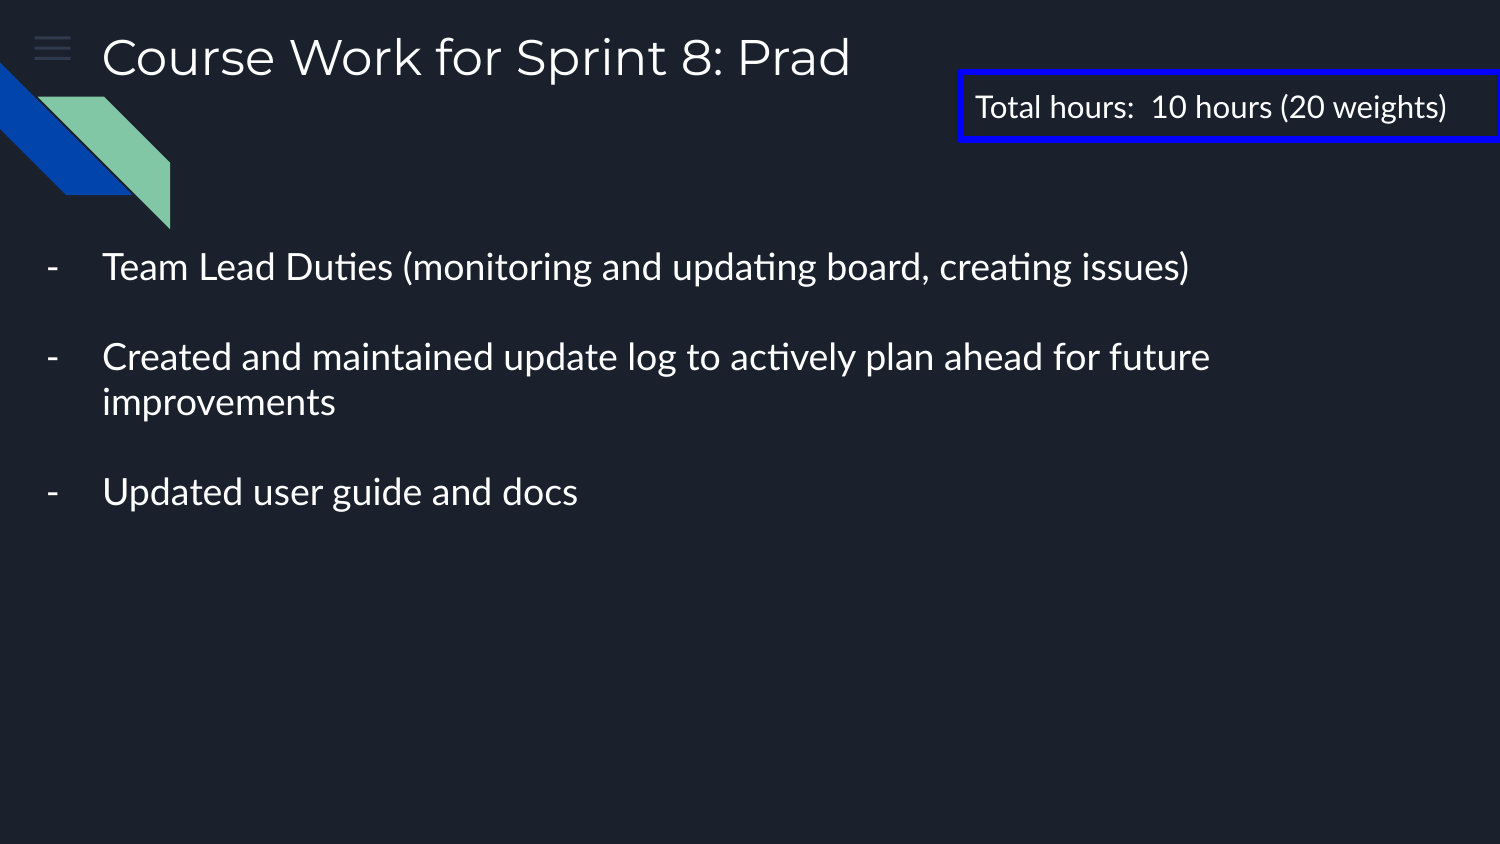

# Course Work for Sprint 8: Prad
Total hours:  10 hours (20 weights)
Team Lead Duties (monitoring and updating board, creating issues)

Created and maintained update log to actively plan ahead for future improvements

Updated user guide and docs